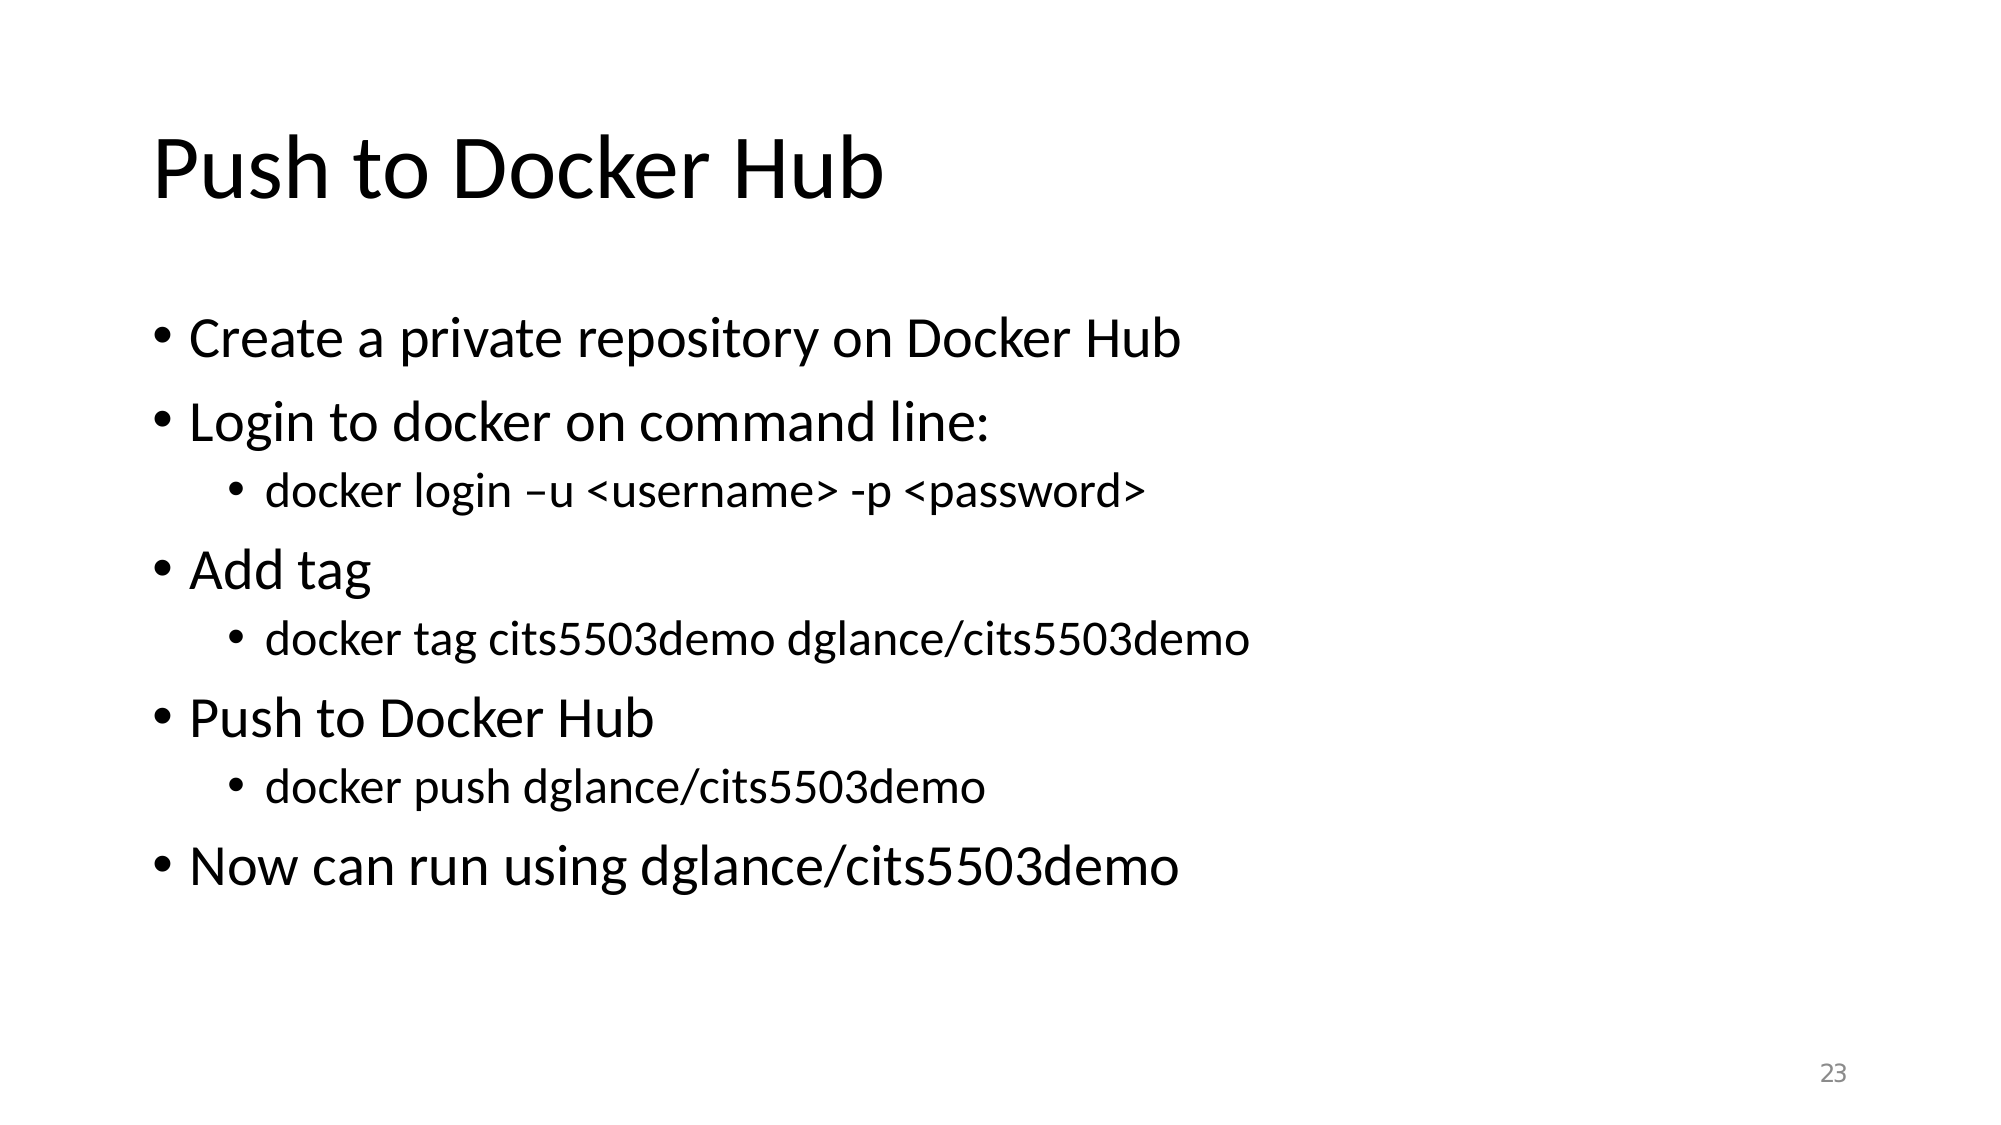

# Push to Docker Hub
Create a private repository on Docker Hub
Login to docker on command line:
docker login –u <username> -p <password>
Add tag
docker tag cits5503demo dglance/cits5503demo
Push to Docker Hub
docker push dglance/cits5503demo
Now can run using dglance/cits5503demo

23